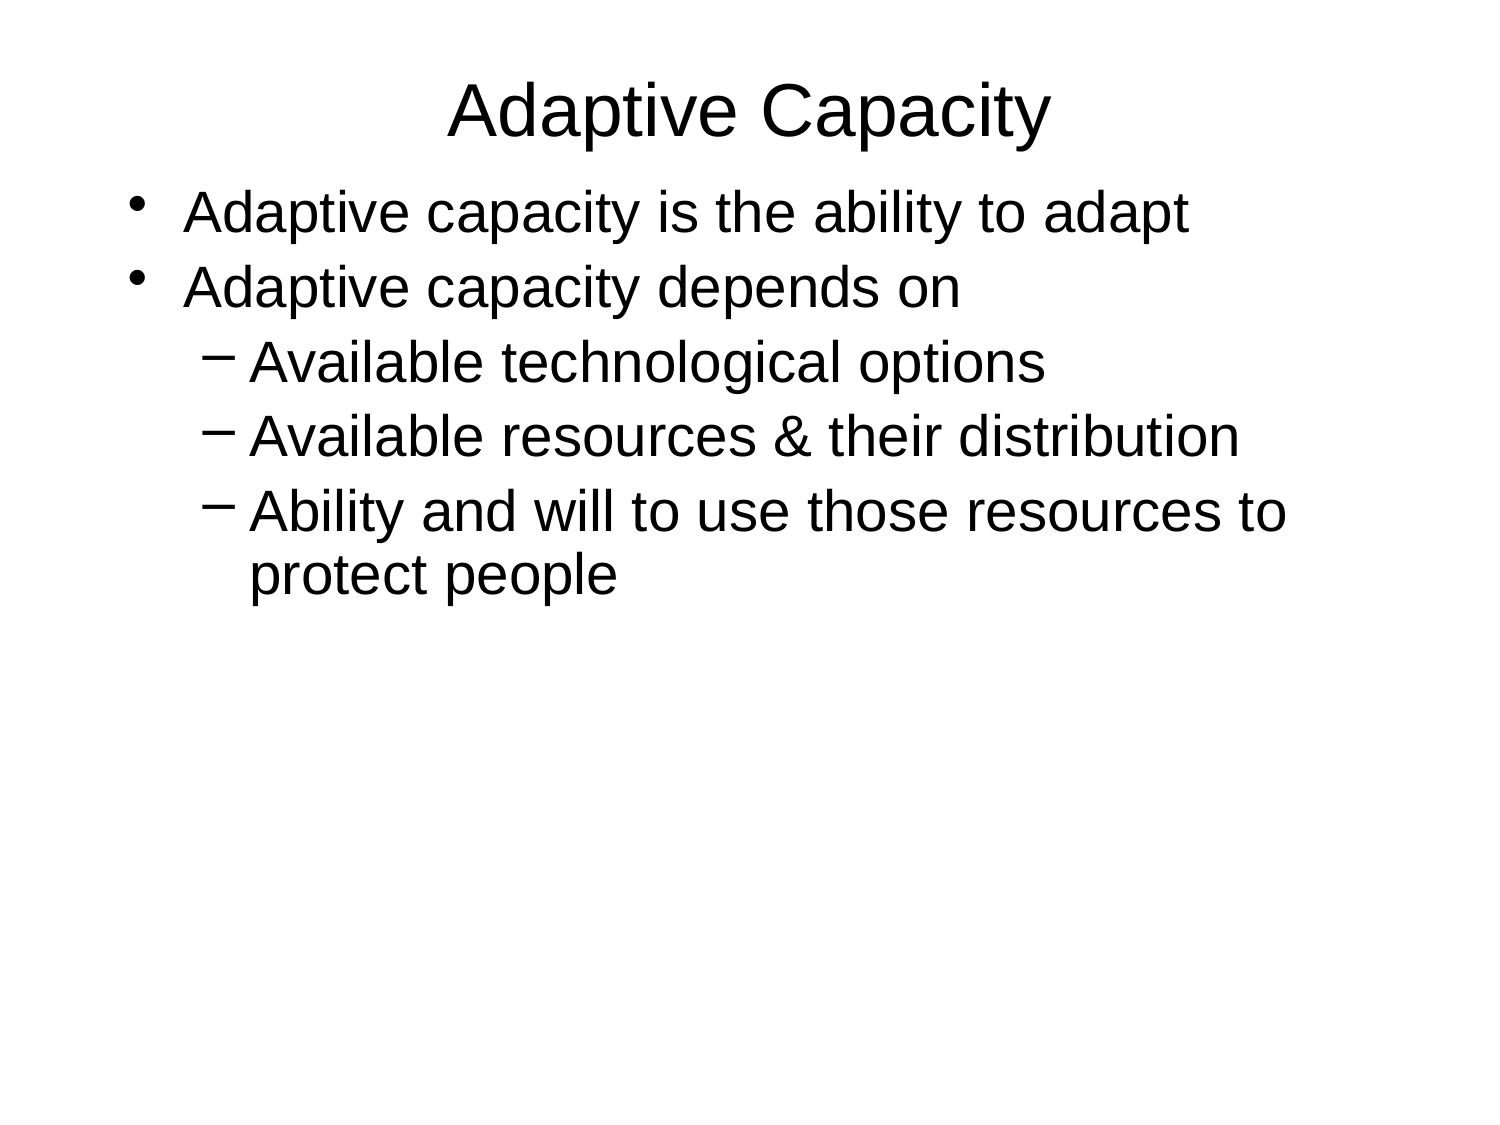

# Adaptive Capacity
Adaptive capacity is the ability to adapt
Adaptive capacity depends on
Available technological options
Available resources & their distribution
Ability and will to use those resources to protect people